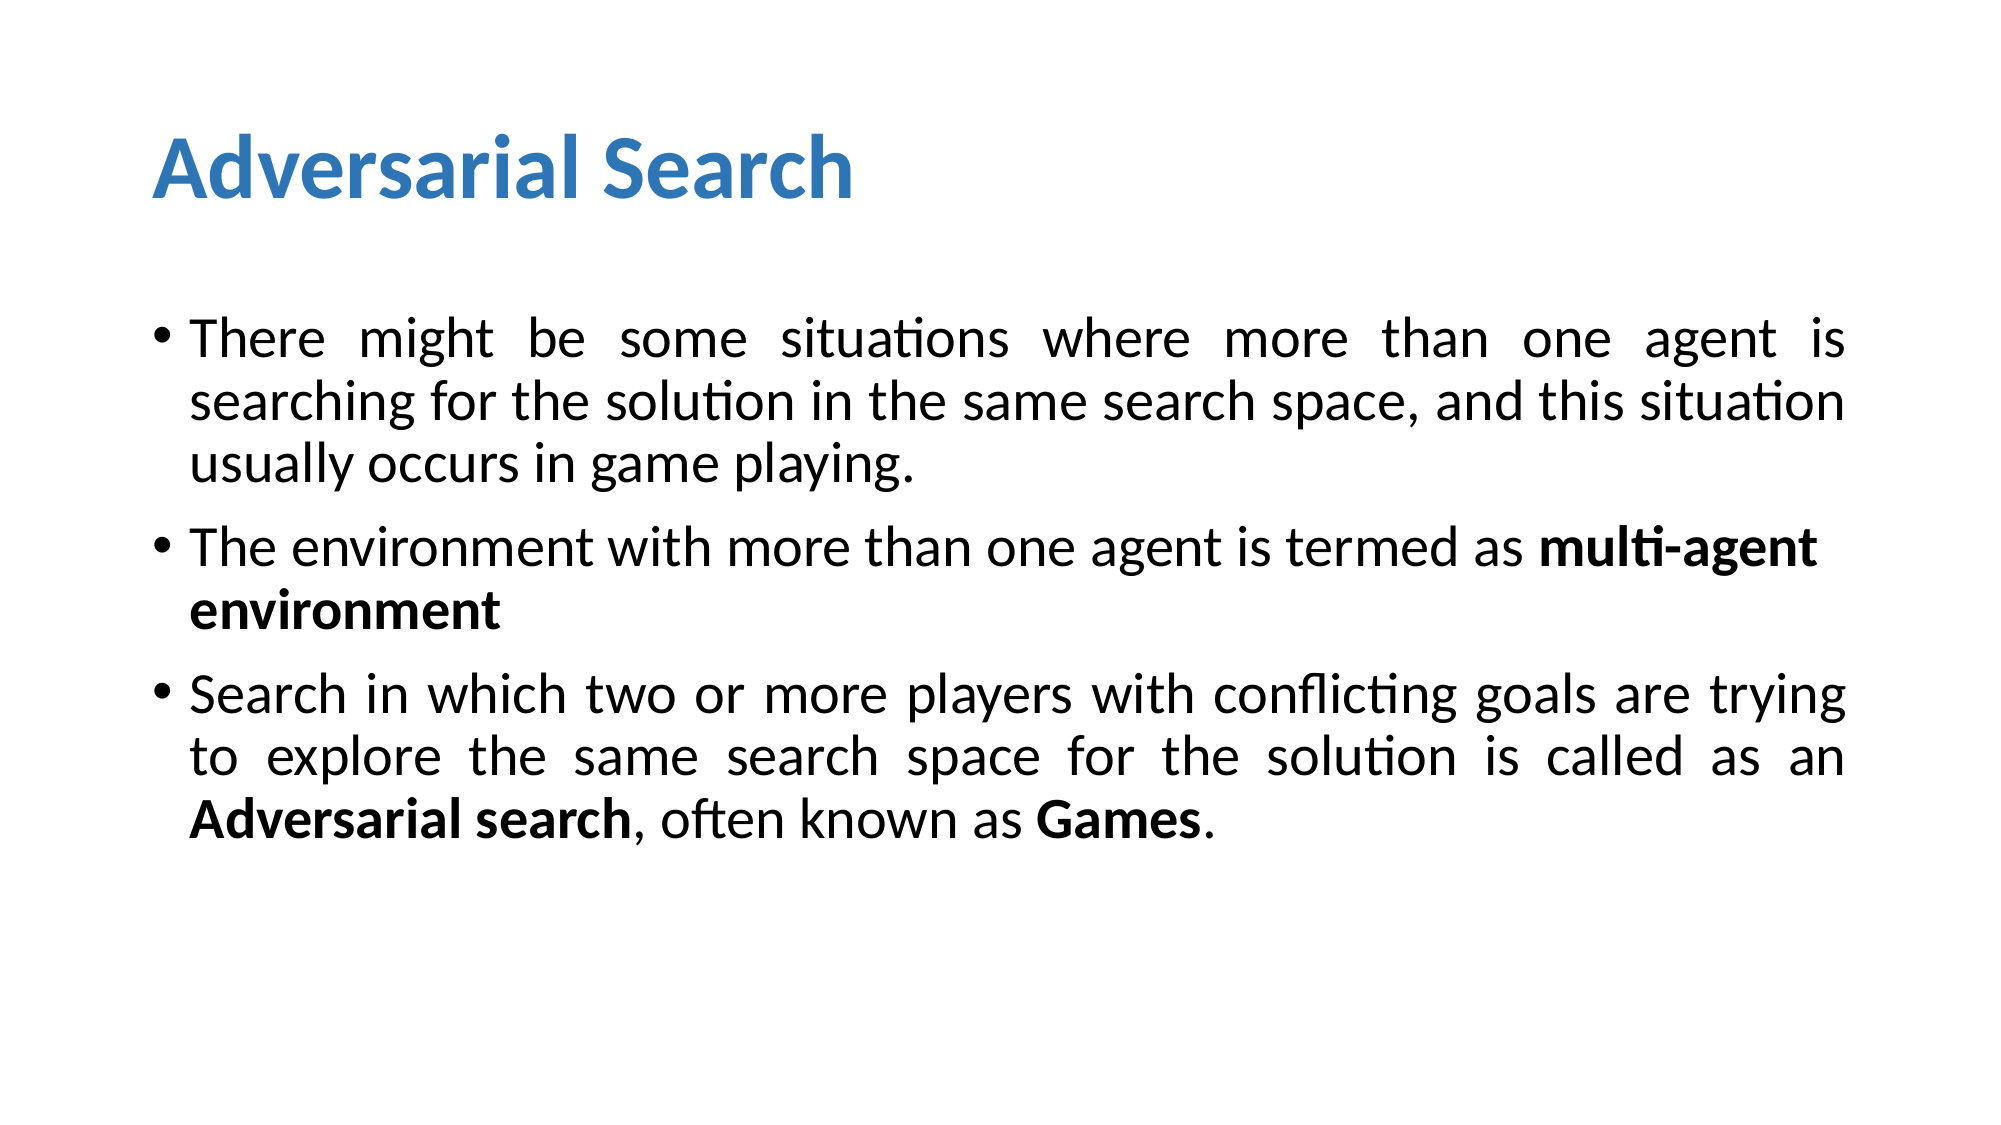

# Adversarial Search
There might be some situations where more than one agent is searching for the solution in the same search space, and this situation usually occurs in game playing.
The environment with more than one agent is termed as multi-agent environment
Search in which two or more players with conflicting goals are trying to explore the same search space for the solution is called as an Adversarial search, often known as Games.